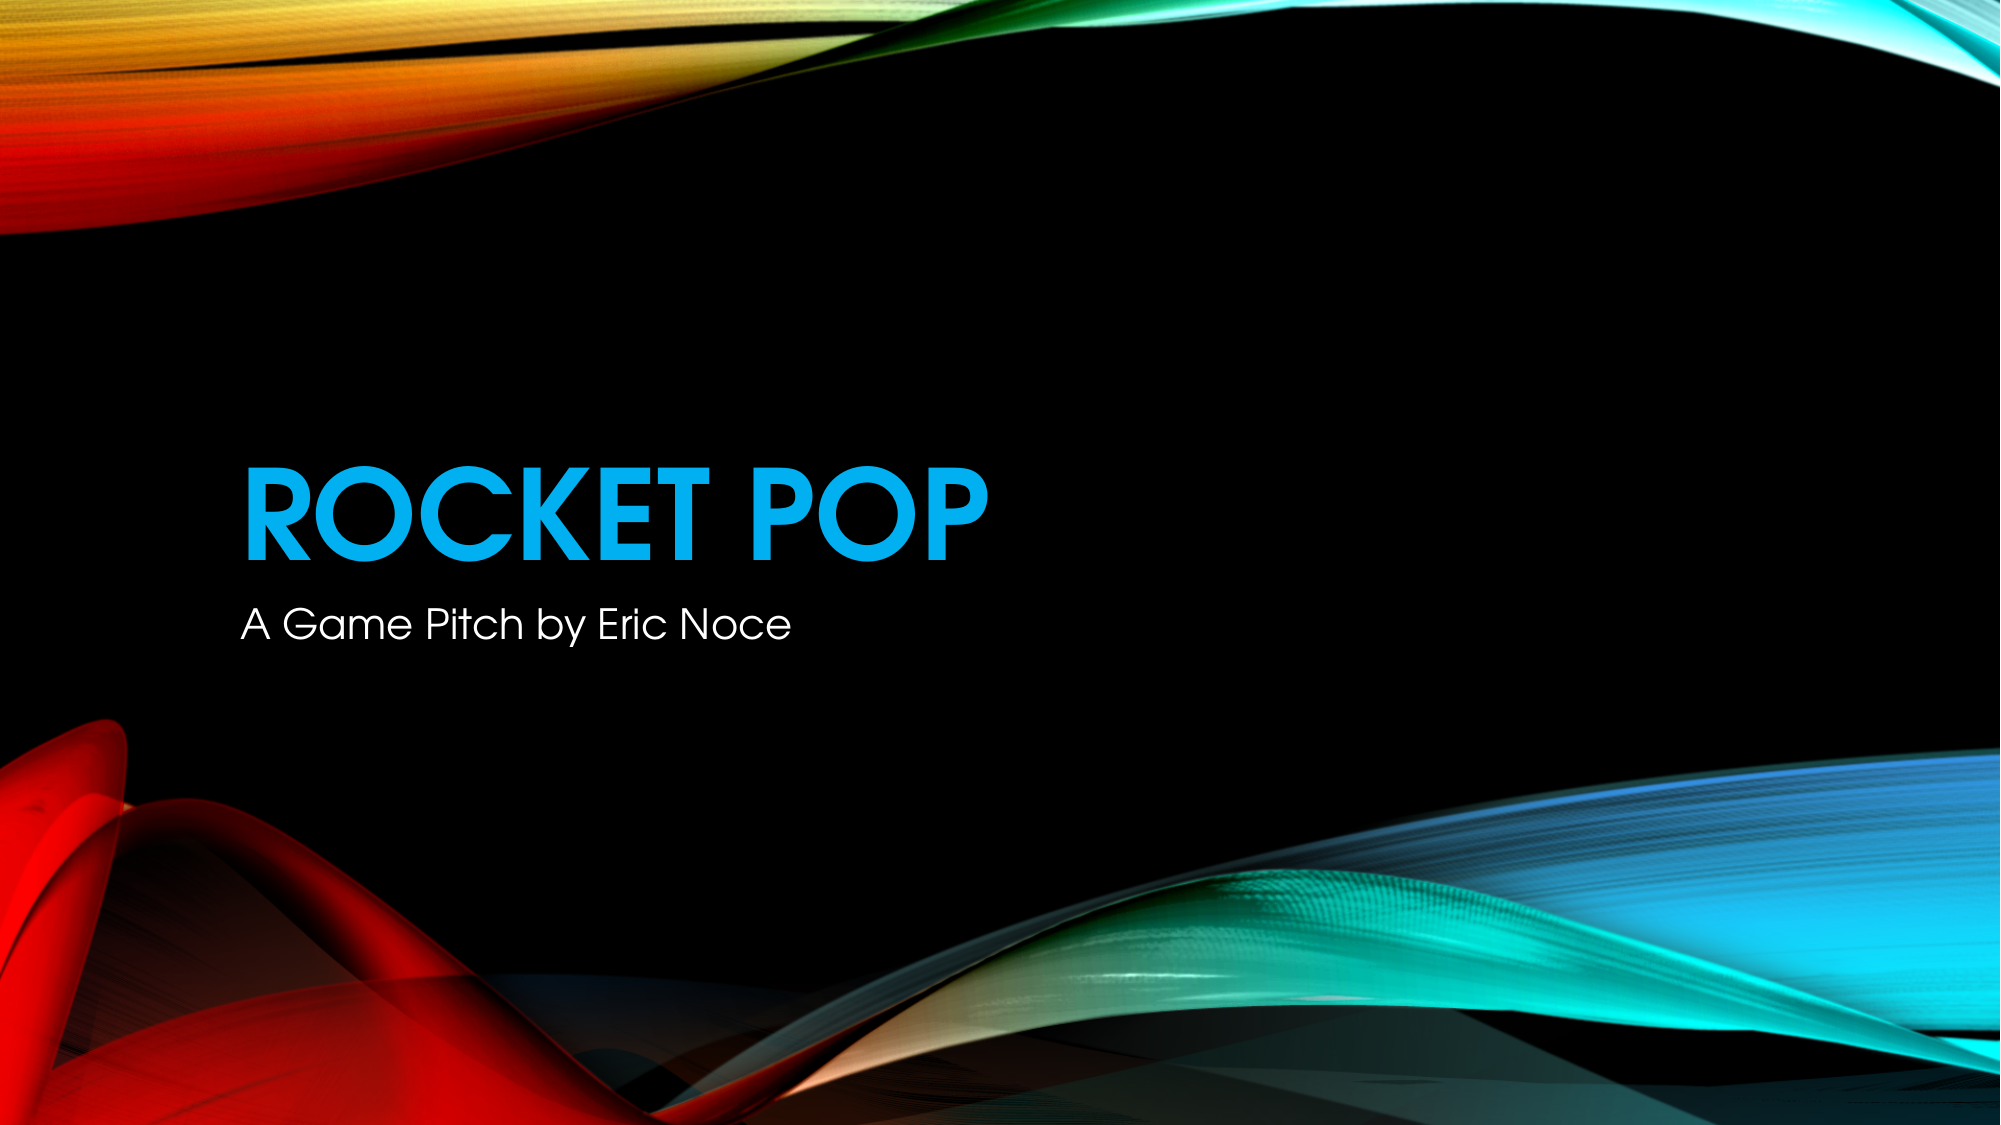

# ROCKET POP
A Game Pitch by Eric Noce